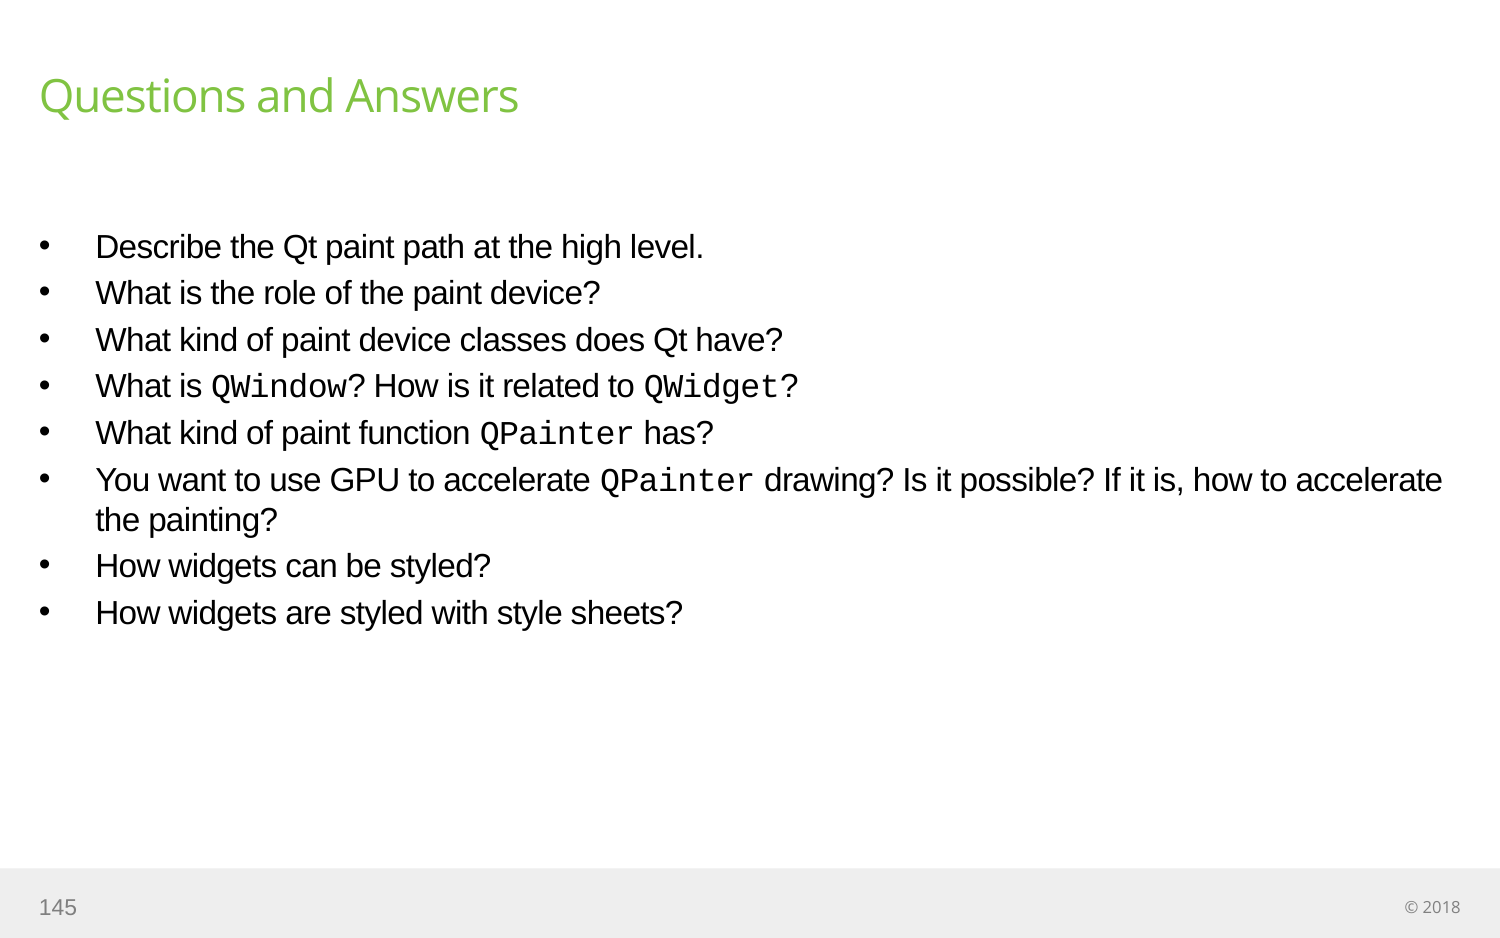

# Questions and Answers
Describe the Qt paint path at the high level.
What is the role of the paint device?
What kind of paint device classes does Qt have?
What is QWindow? How is it related to QWidget?
What kind of paint function QPainter has?
You want to use GPU to accelerate QPainter drawing? Is it possible? If it is, how to accelerate the painting?
How widgets can be styled?
How widgets are styled with style sheets?

145
© 2018